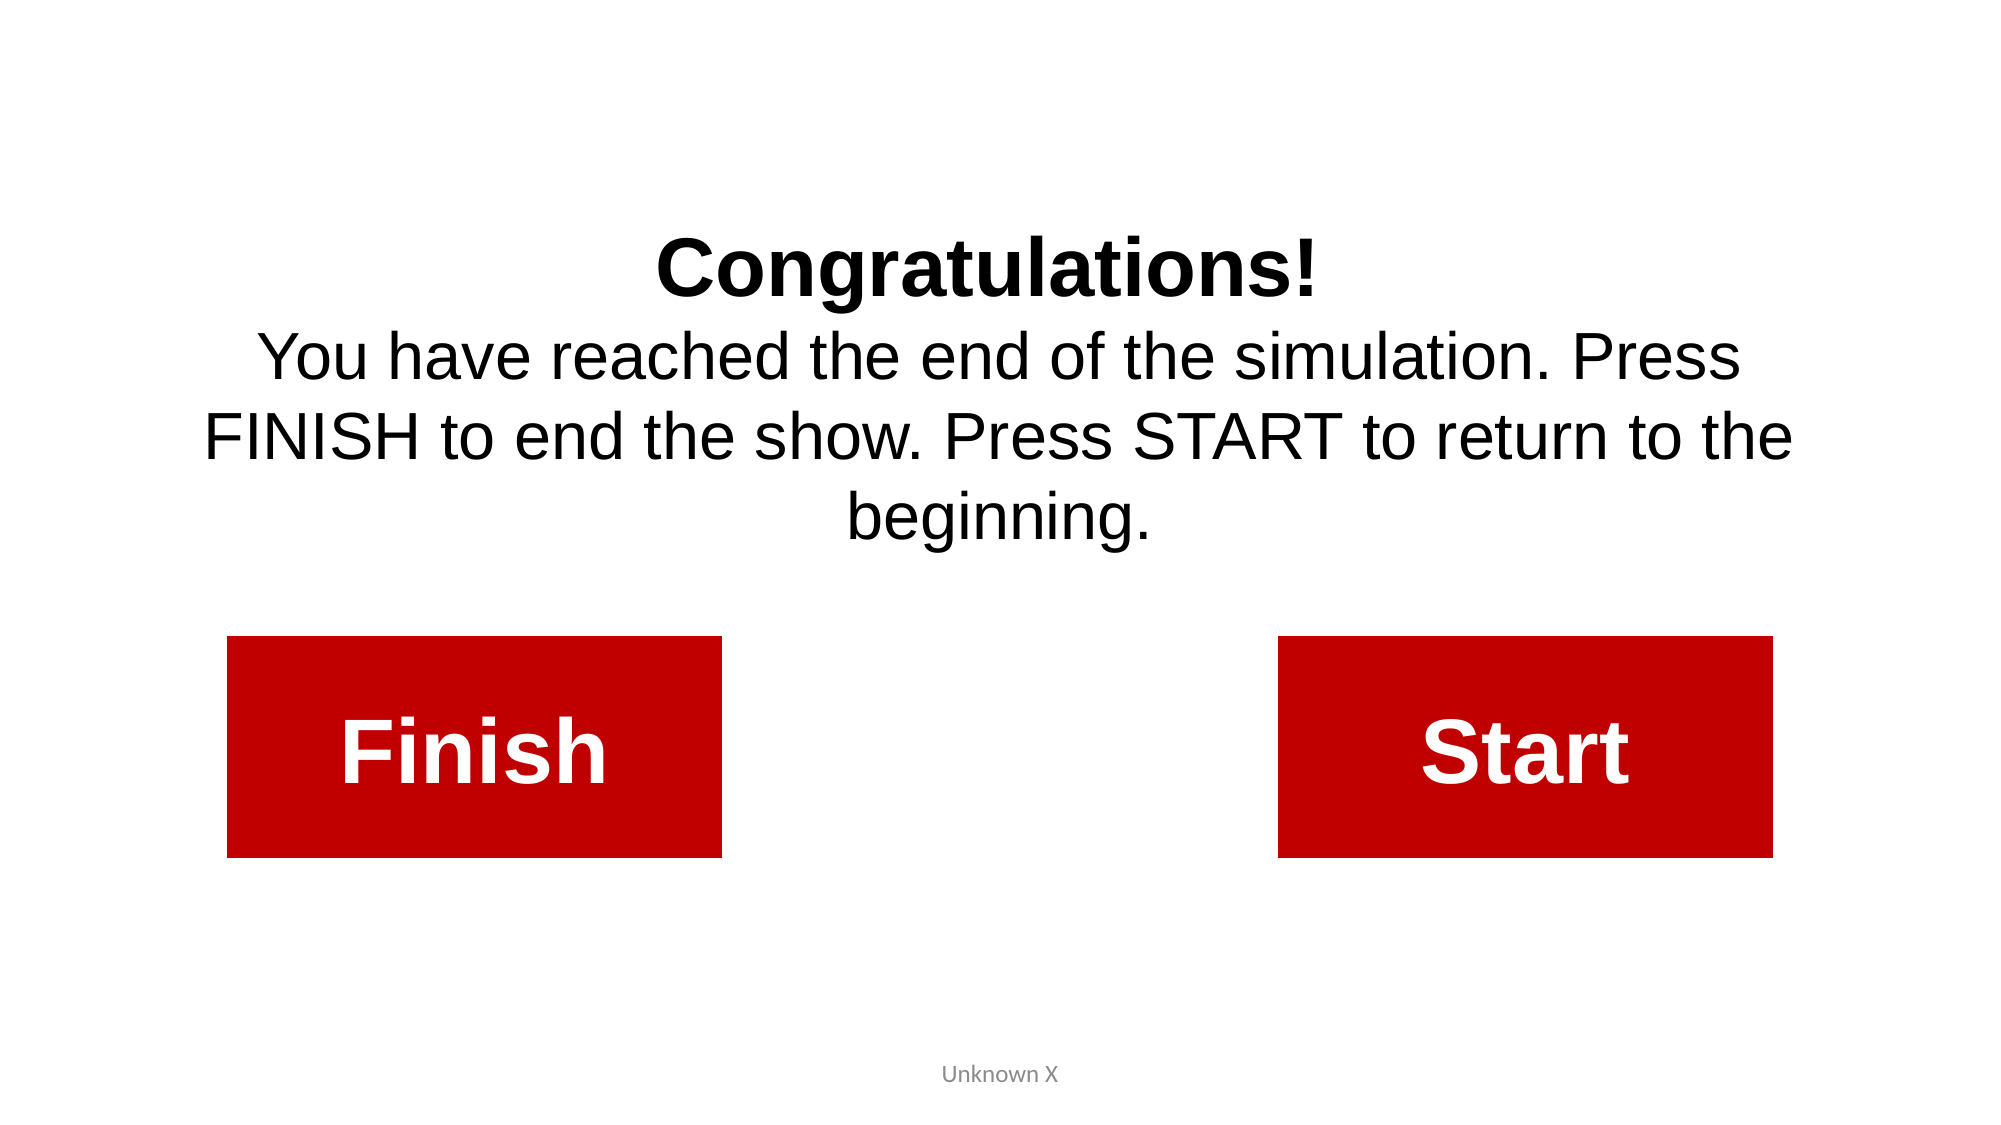

Congratulations!
You have reached the end of the simulation. Press FINISH to end the show. Press START to return to the beginning.
Finish
Start
Unknown X